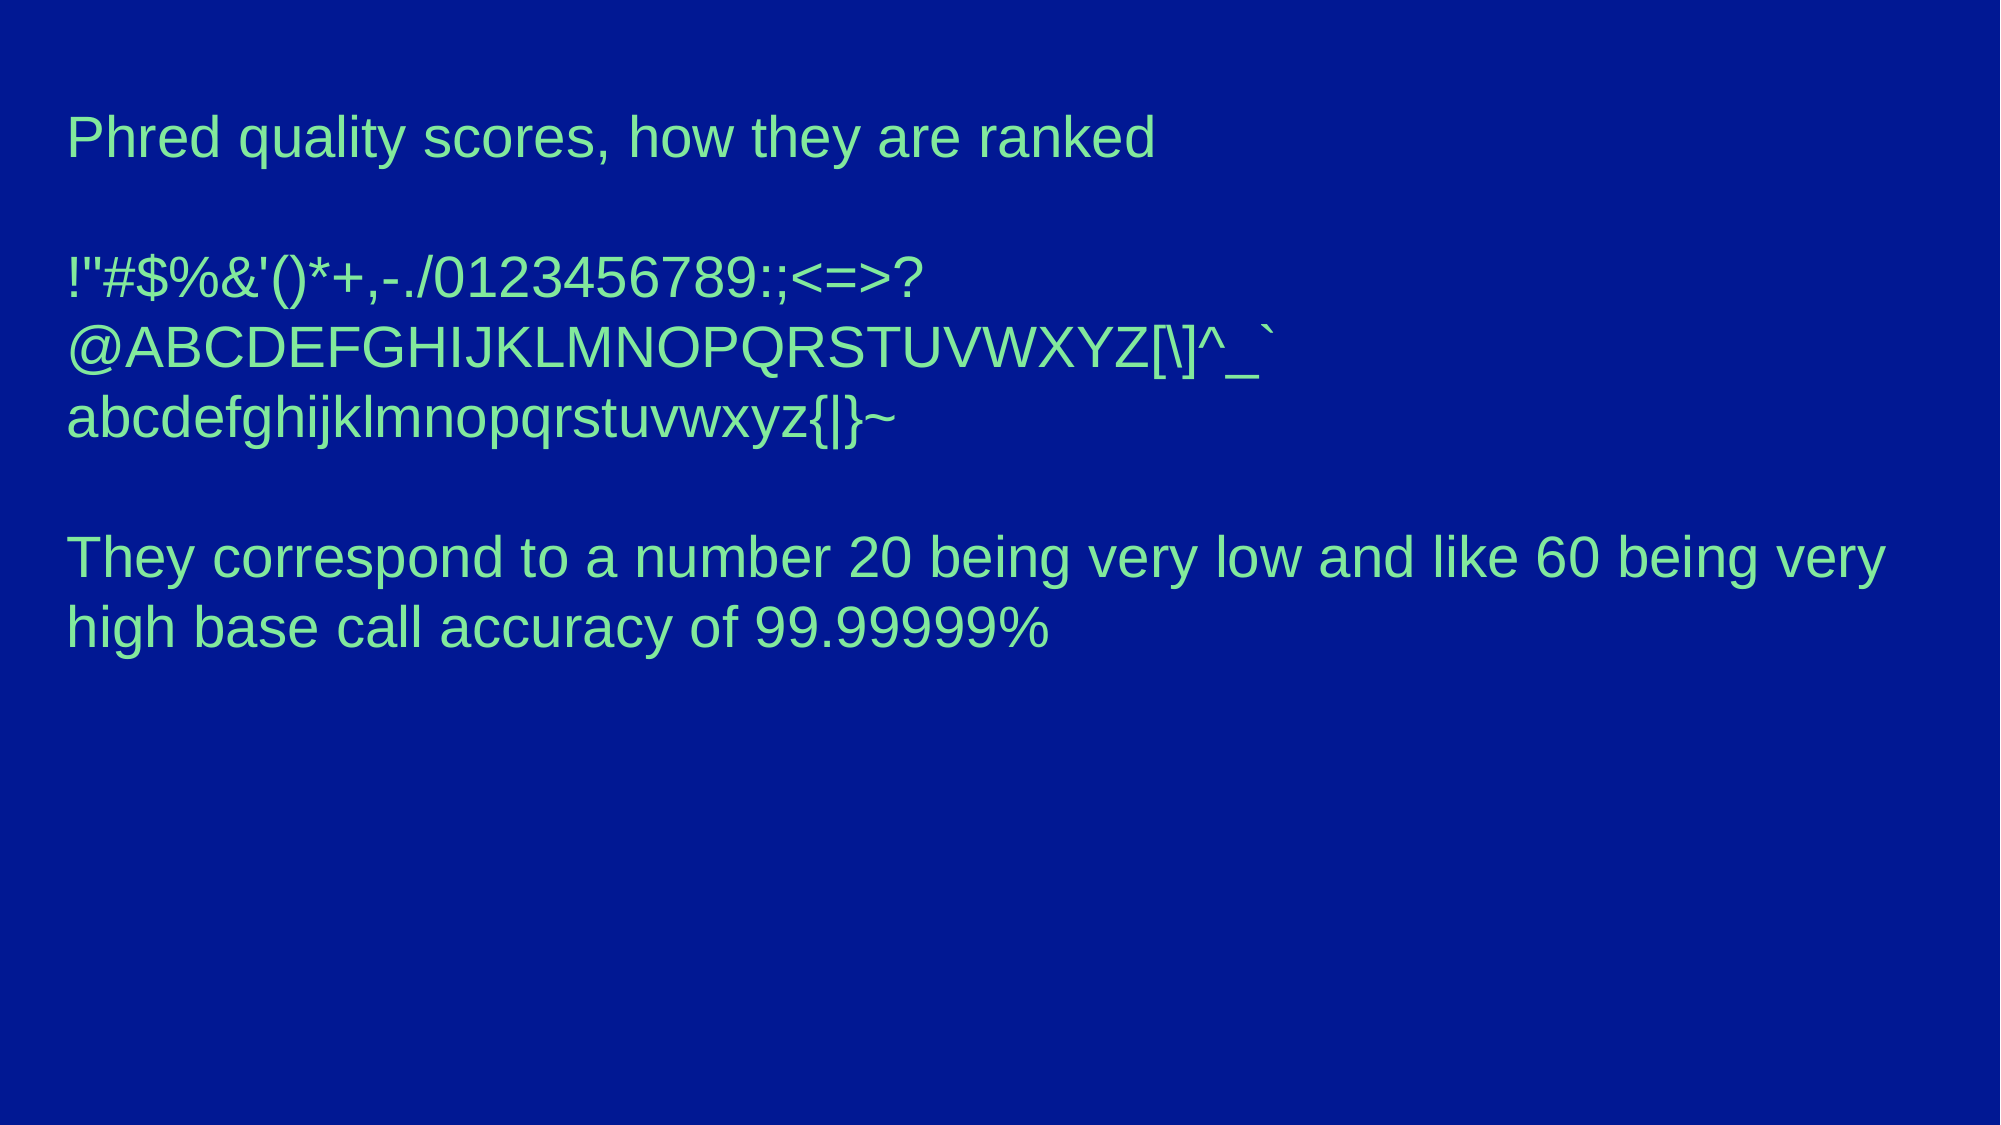

Phred quality scores, how they are ranked

!"#$%&'()*+,-./0123456789:;<=>?@ABCDEFGHIJKLMNOPQRSTUVWXYZ[\]^_`
abcdefghijklmnopqrstuvwxyz{|}~

They correspond to a number 20 being very low and like 60 being very high base call accuracy of 99.99999%